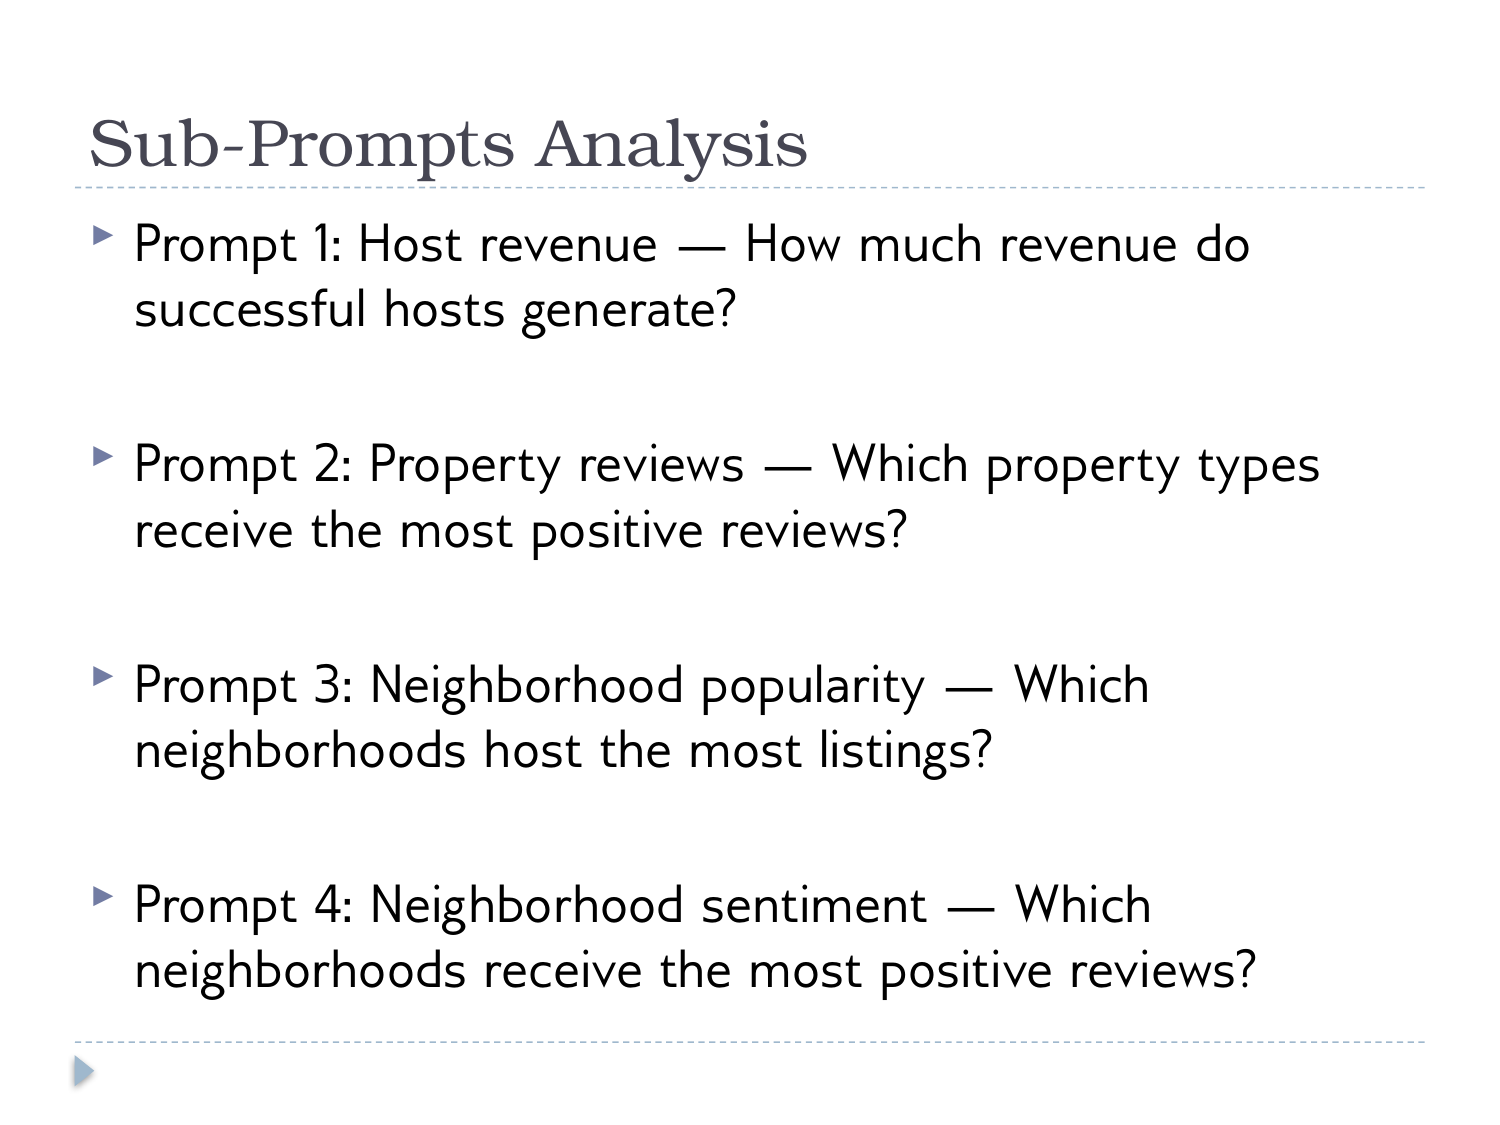

# Sub-Prompts Analysis
Prompt 1: Host revenue — How much revenue do successful hosts generate?

Prompt 2: Property reviews — Which property types receive the most positive reviews?

Prompt 3: Neighborhood popularity — Which neighborhoods host the most listings?

Prompt 4: Neighborhood sentiment — Which neighborhoods receive the most positive reviews?